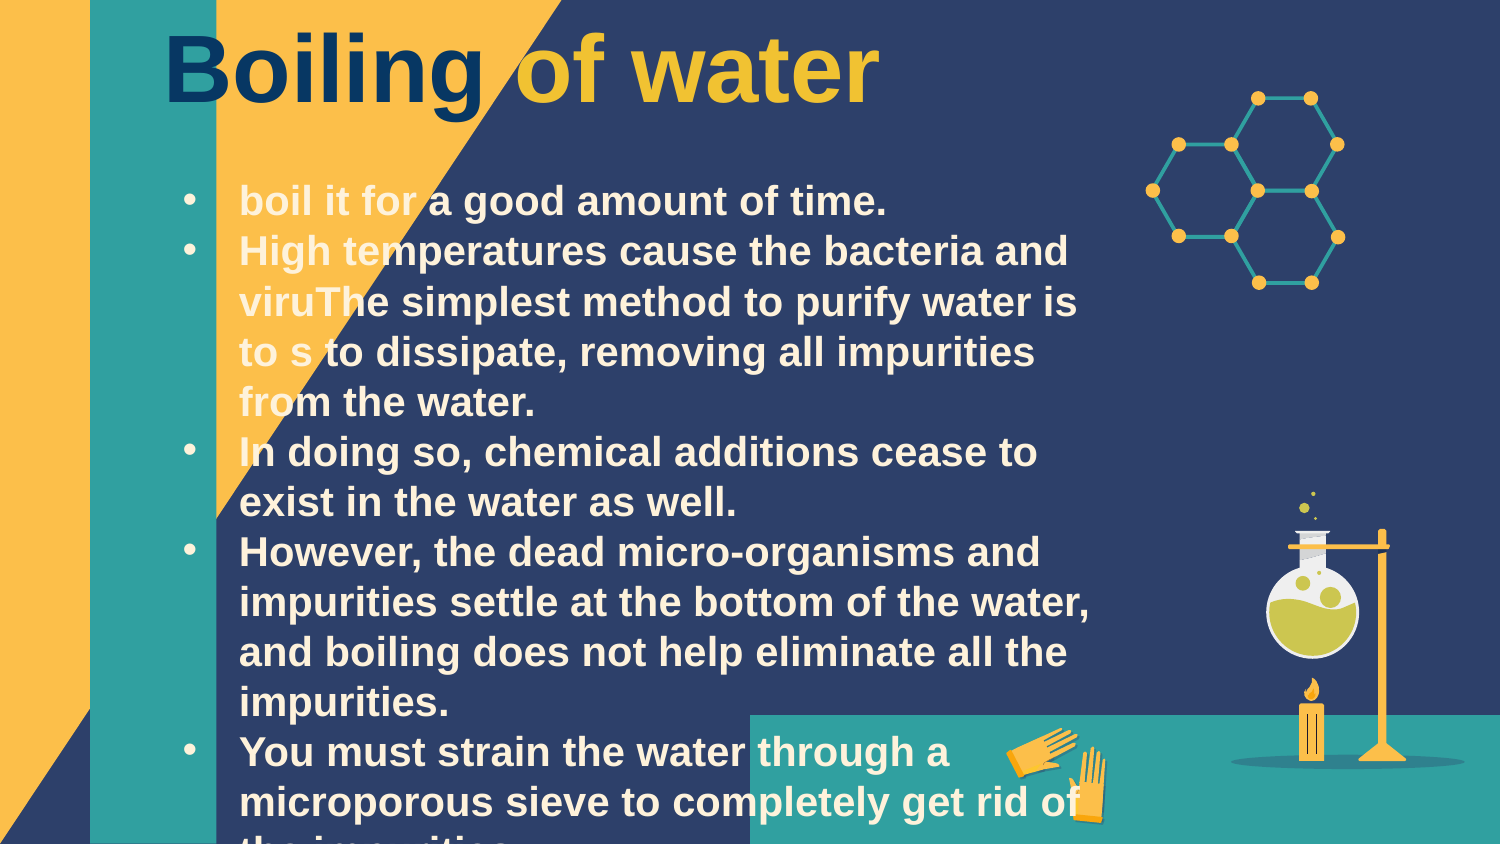

Boiling of water

boil it for a good amount of time.
High temperatures cause the bacteria and viruThe simplest method to purify water is to s to dissipate, removing all impurities from the water.
In doing so, chemical additions cease to exist in the water as well.
However, the dead micro-organisms and impurities settle at the bottom of the water, and boiling does not help eliminate all the impurities.
You must strain the water through a microporous sieve to completely get rid of the impurities.